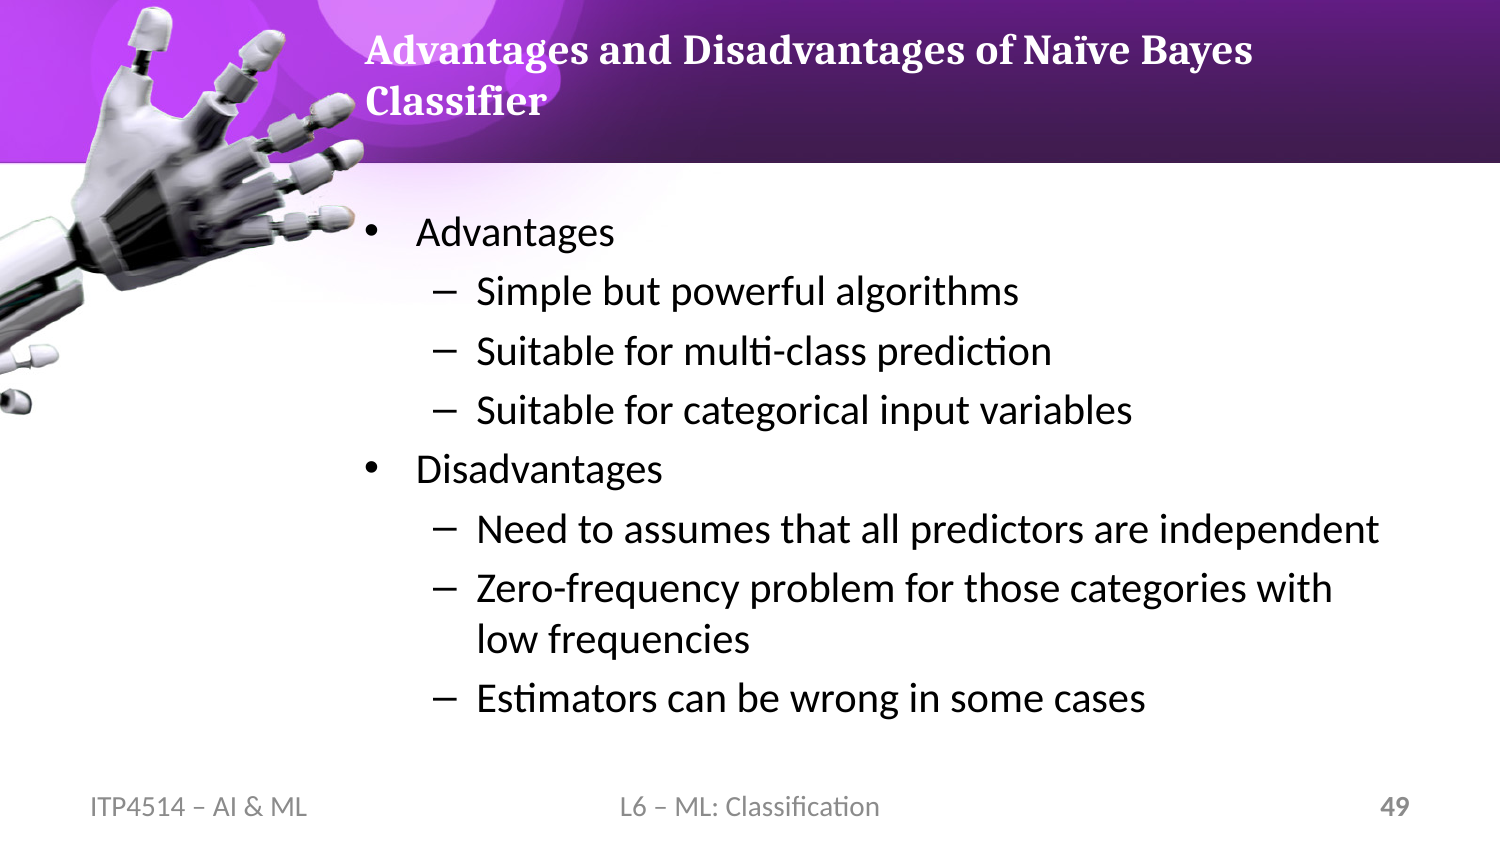

# Advantages and Disadvantages of Naïve Bayes Classifier
Advantages
Simple but powerful algorithms
Suitable for multi-class prediction
Suitable for categorical input variables
Disadvantages
Need to assumes that all predictors are independent
Zero-frequency problem for those categories with low frequencies
Estimators can be wrong in some cases
ITP4514 – AI & ML
L6 – ML: Classification
49